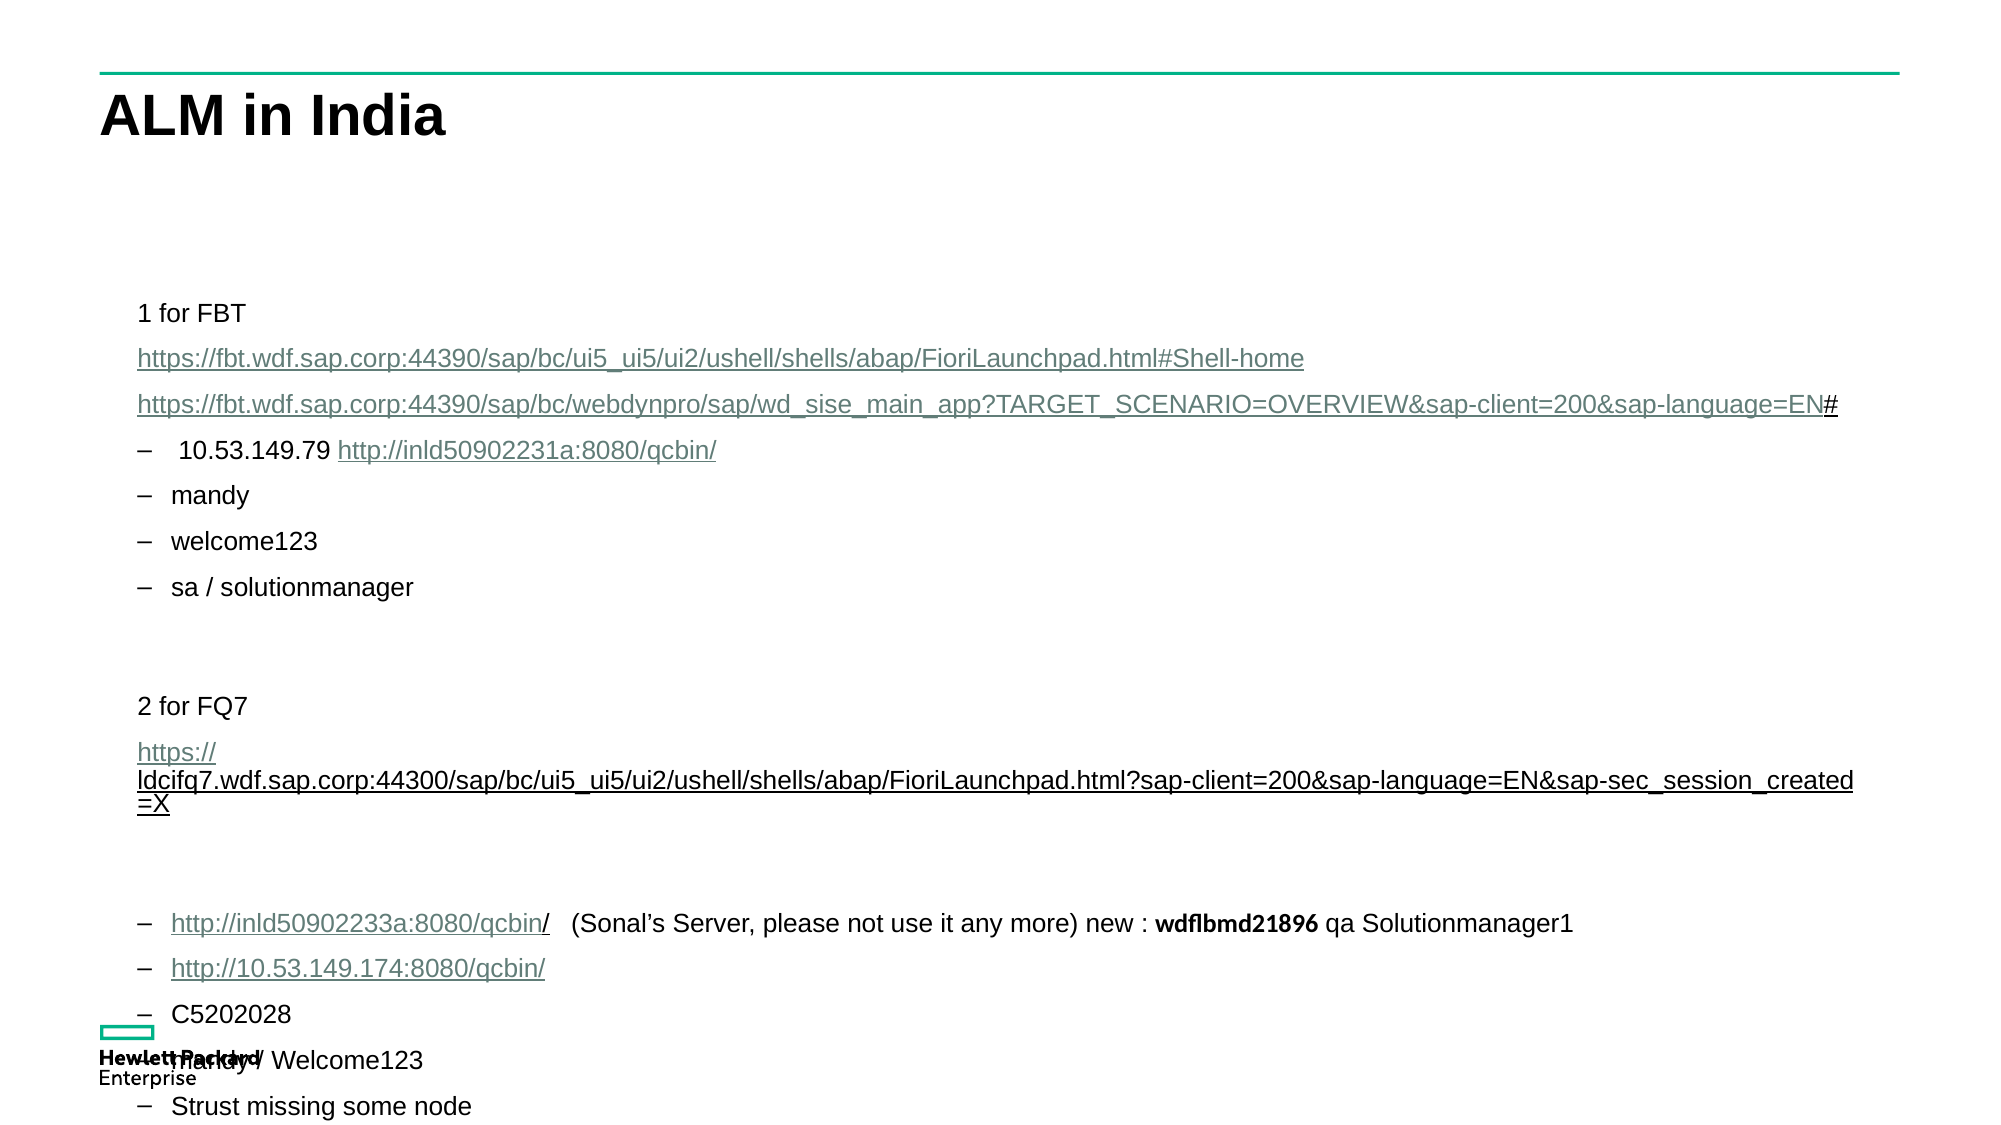

# ALM in India
1 for FBT
https://fbt.wdf.sap.corp:44390/sap/bc/ui5_ui5/ui2/ushell/shells/abap/FioriLaunchpad.html#Shell-home
https://fbt.wdf.sap.corp:44390/sap/bc/webdynpro/sap/wd_sise_main_app?TARGET_SCENARIO=OVERVIEW&sap-client=200&sap-language=EN#
 10.53.149.79 http://inld50902231a:8080/qcbin/
mandy
welcome123
sa / solutionmanager

2 for FQ7
https://ldcifq7.wdf.sap.corp:44300/sap/bc/ui5_ui5/ui2/ushell/shells/abap/FioriLaunchpad.html?sap-client=200&sap-language=EN&sap-sec_session_created=X

http://inld50902233a:8080/qcbin/   (Sonal’s Server, please not use it any more) new : wdflbmd21896 qa Solutionmanager1
http://10.53.149.174:8080/qcbin/
C5202028
mandy / Welcome123
Strust missing some node